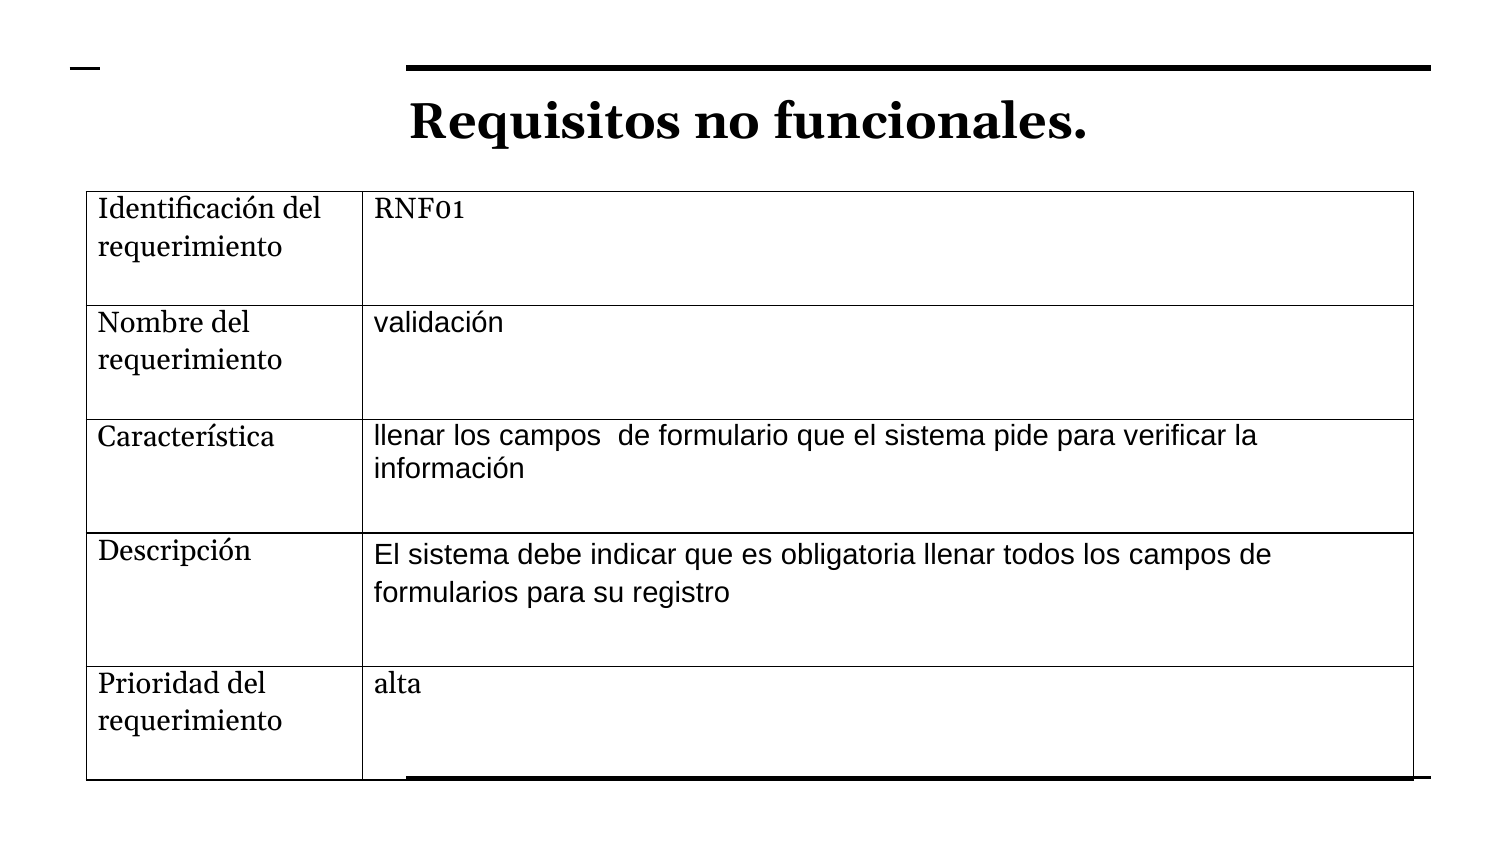

# Requisitos no funcionales.
| Identificación del requerimiento | RNF01 |
| --- | --- |
| Nombre del requerimiento | validación |
| Característica | llenar los campos de formulario que el sistema pide para verificar la información |
| Descripción | El sistema debe indicar que es obligatoria llenar todos los campos de formularios para su registro |
| Prioridad del requerimiento | alta |